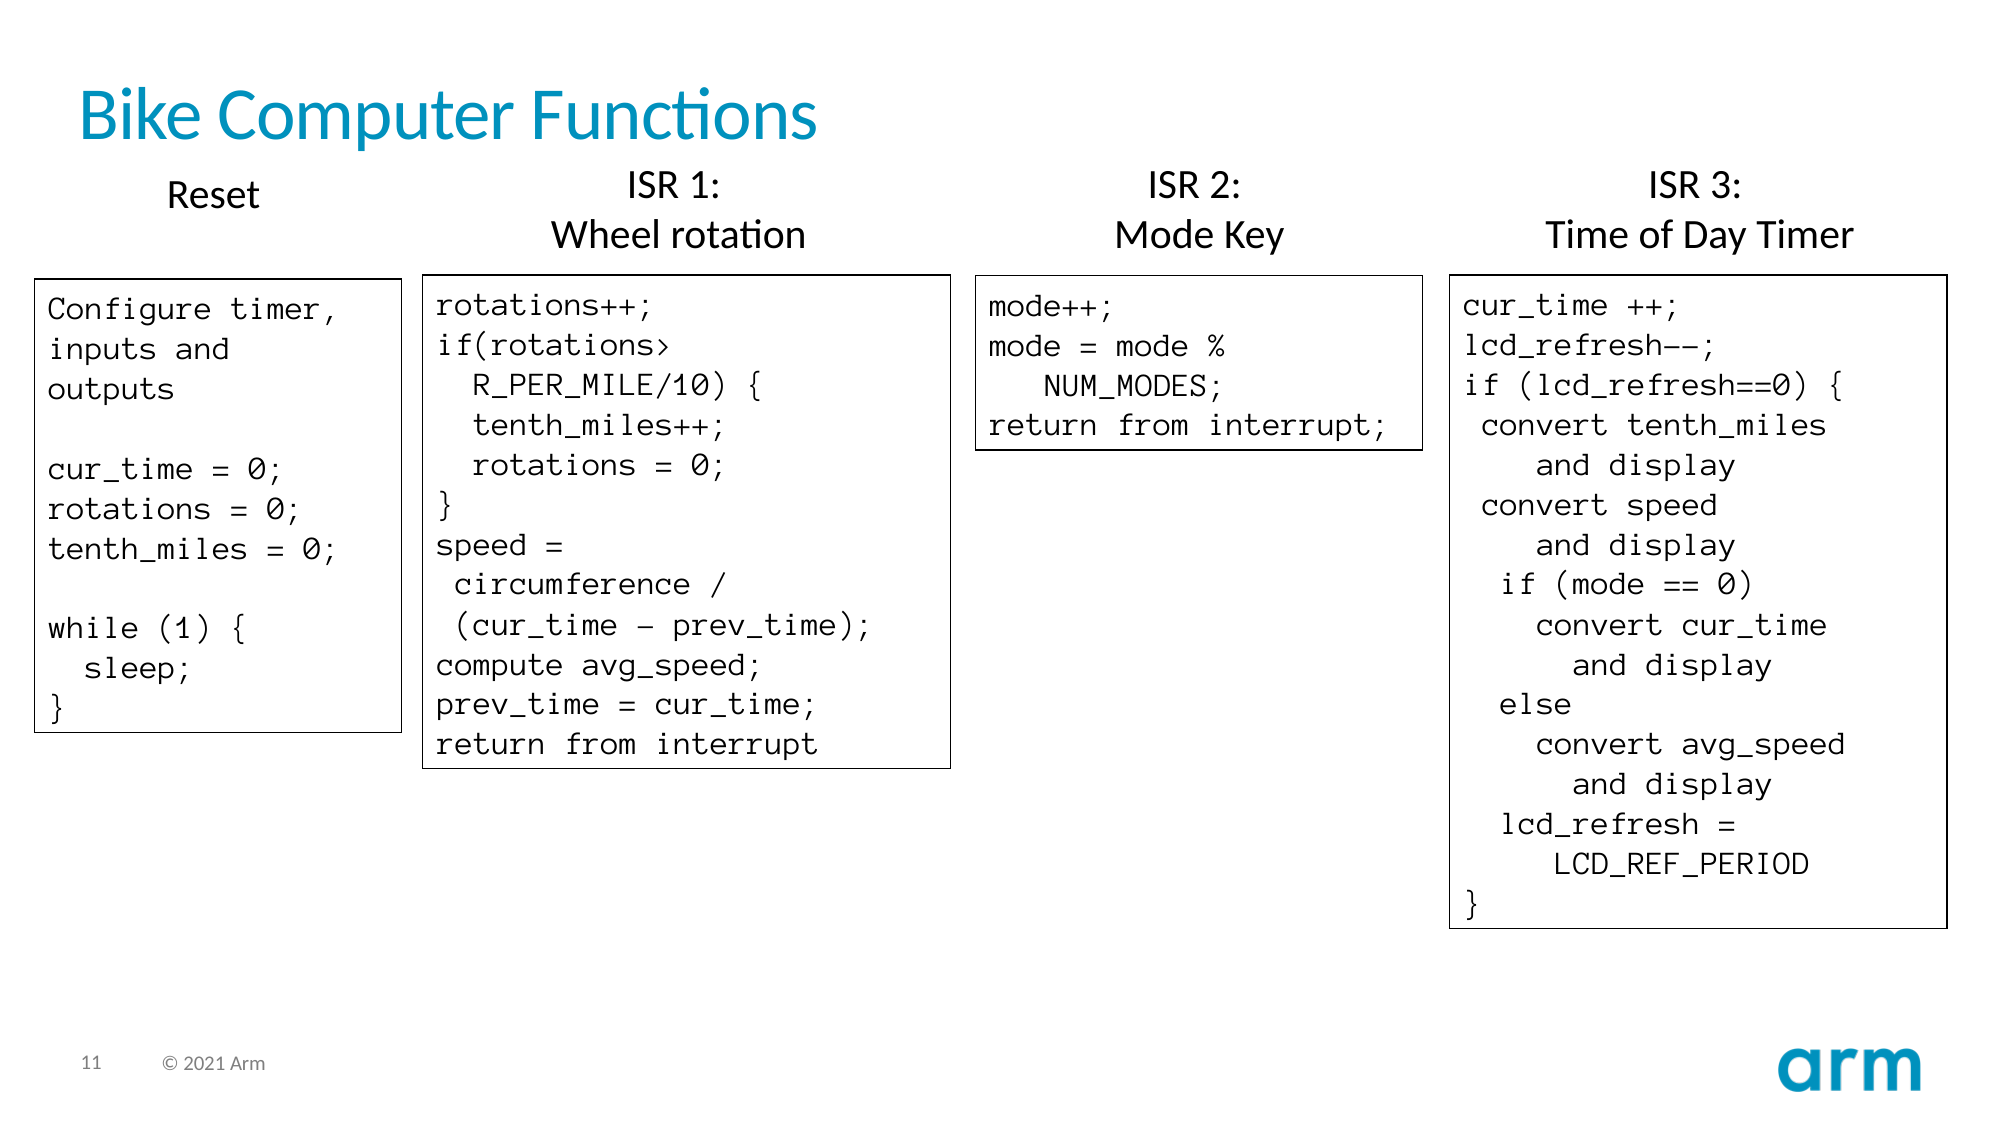

# Bike Computer Functions
ISR 1:
Wheel rotation
ISR 2:
Mode Key
ISR 3:
Time of Day Timer
Reset
rotations++;
if(rotations>
  R_PER_MILE/10) {
  tenth_miles++;
  rotations = 0;
}
speed =
 circumference /
 (cur_time – prev_time);
compute avg_speed;
prev_time = cur_time;
return from interrupt
cur_time ++;
lcd_refresh--;
if (lcd_refresh==0) {
 convert tenth_miles
    and display
 convert speed
    and display
  if (mode == 0)
    convert cur_time
      and display
  else
    convert avg_speed
      and display
  lcd_refresh =
     LCD_REF_PERIOD
}
mode++;
mode = mode %
   NUM_MODES;
return from interrupt;
Configure timer,
inputs and
outputs

cur_time = 0;
rotations = 0;
tenth_miles = 0;

while (1) {
  sleep;
}